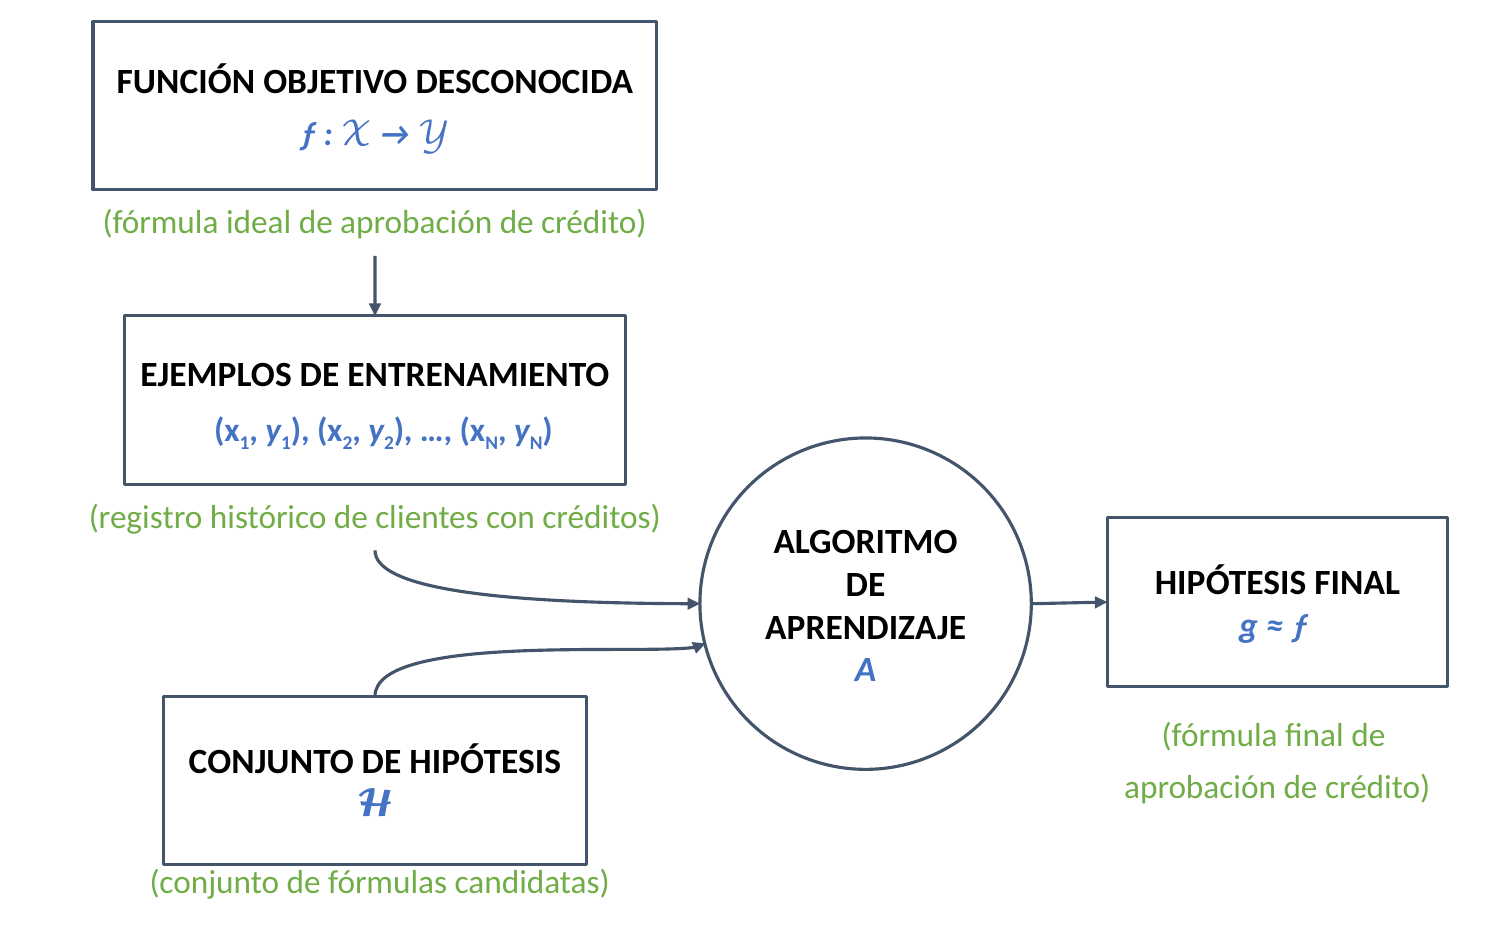

FUNCIÓN OBJETIVO DESCONOCIDA
ƒ : 𝒳 → 𝒴
(fórmula ideal de aprobación de crédito)
EJEMPLOS DE ENTRENAMIENTO
(x1, y1), (x2, y2), …, (xN, yN)
ALGORITMO DE APRENDIZAJE
A
(registro histórico de clientes con créditos)
HIPÓTESIS FINAL
g ≈ ƒ
CONJUNTO DE HIPÓTESIS
𝓗
(fórmula final de
aprobación de crédito)
(conjunto de fórmulas candidatas)